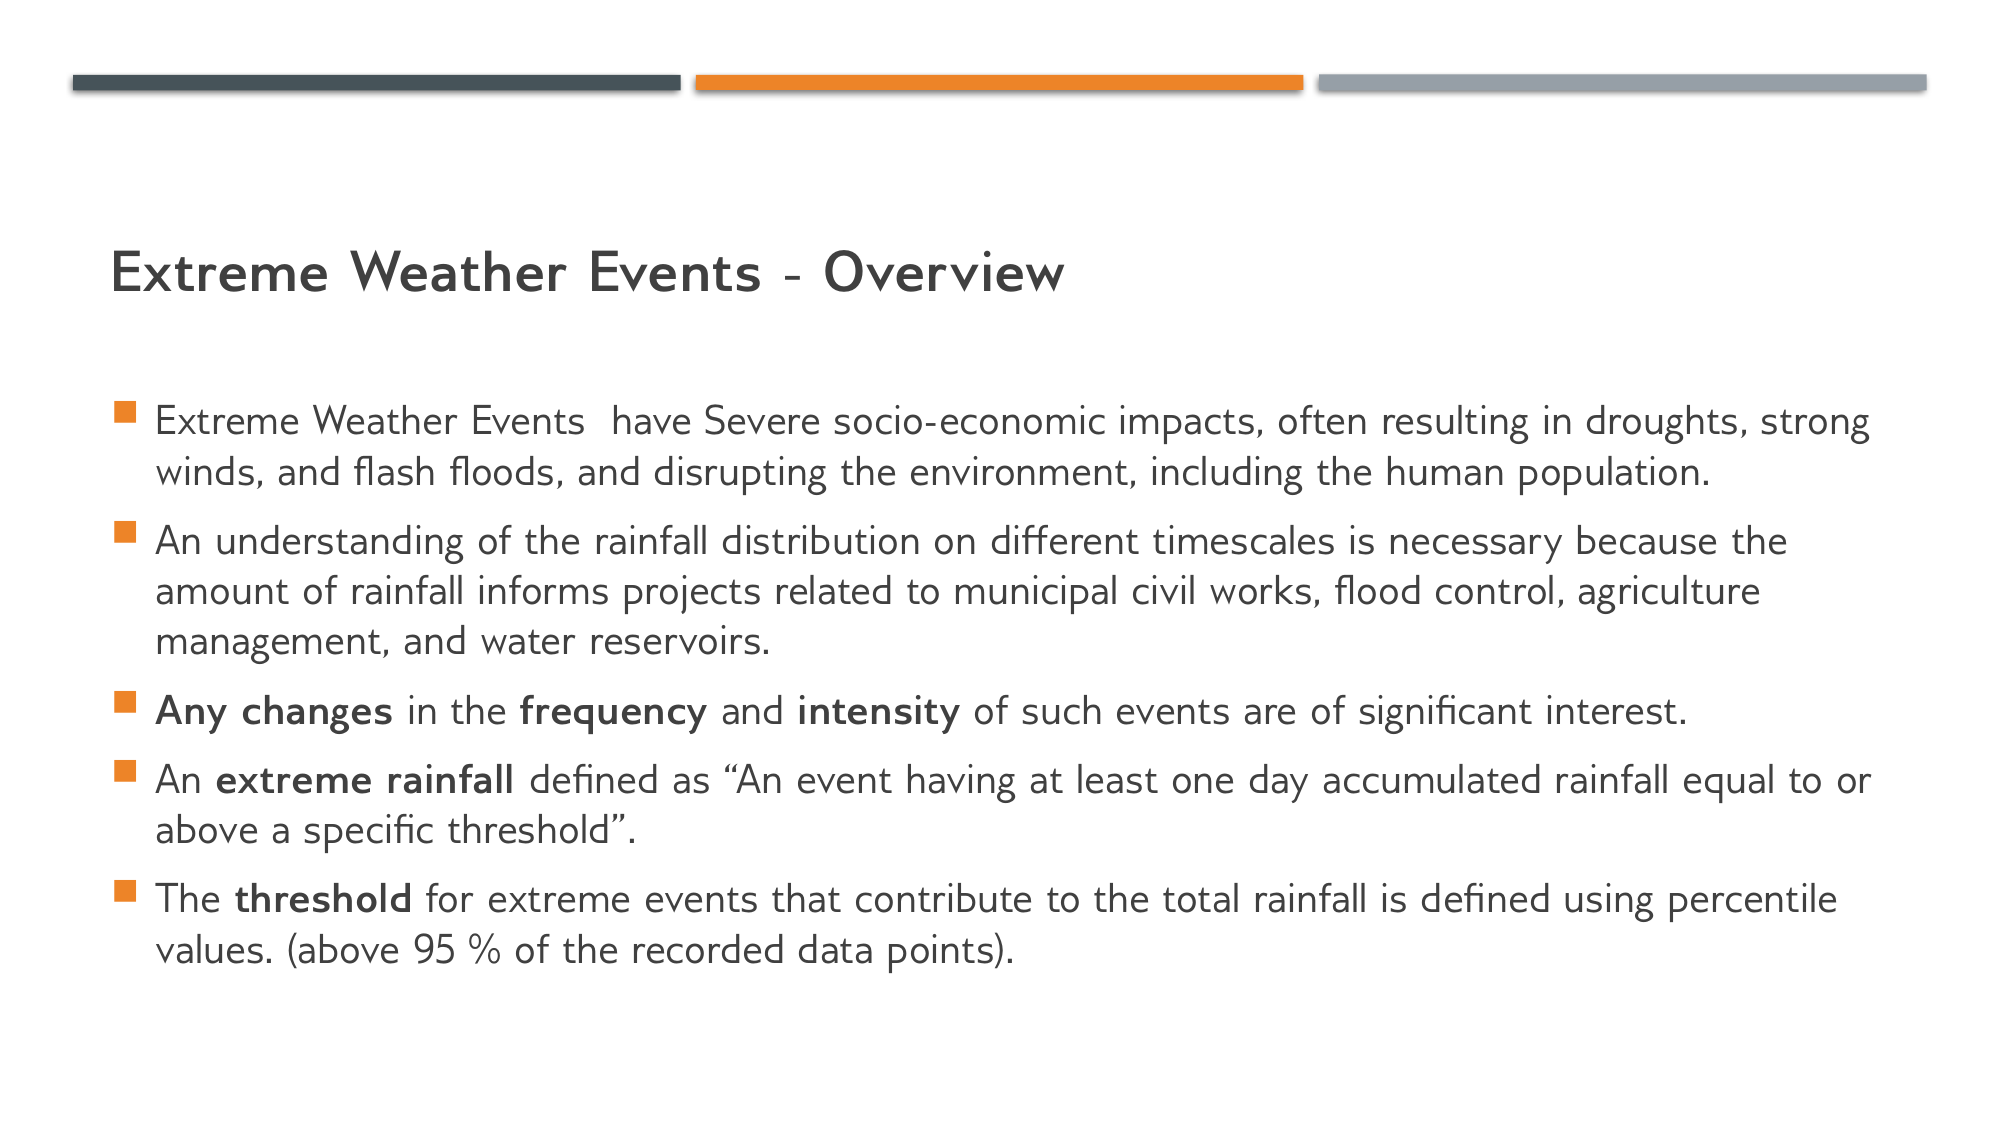

# Extreme Weather Events - Overview
Extreme Weather Events  have Severe socio-economic impacts, often resulting in droughts, strong winds, and flash floods, and disrupting the environment, including the human population.
An understanding of the rainfall distribution on different timescales is necessary because the amount of rainfall informs projects related to municipal civil works, flood control, agriculture management, and water reservoirs.
Any changes in the frequency and intensity of such events are of significant interest.
An extreme rainfall defined as “An event having at least one day accumulated rainfall equal to or above a specific threshold”.
The threshold for extreme events that contribute to the total rainfall is defined using percentile values. (above 95 % of the recorded data points).